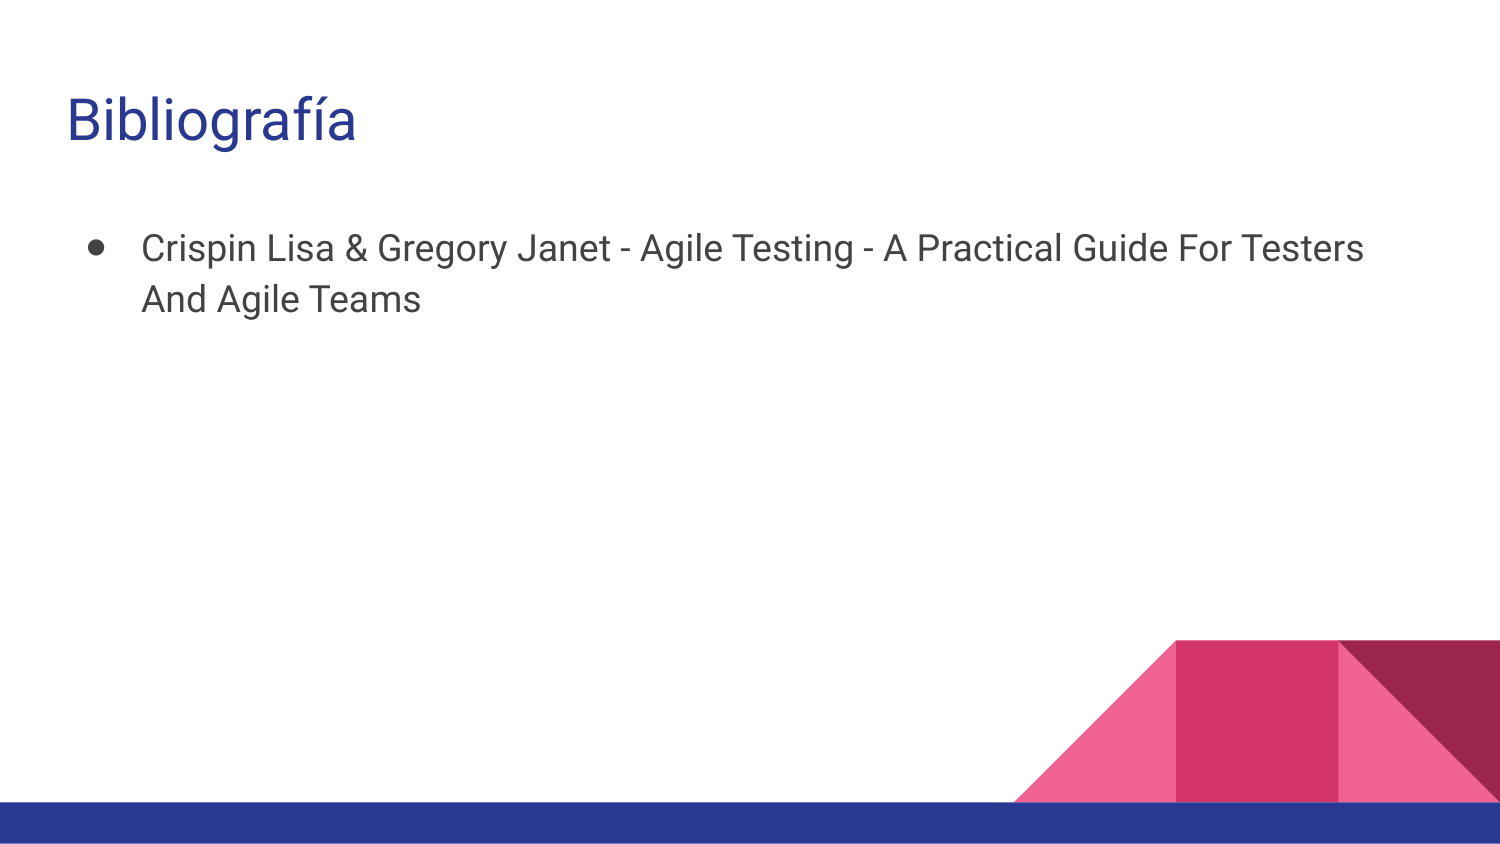

# Bibliografía
Crispin Lisa & Gregory Janet - Agile Testing - A Practical Guide For Testers And Agile Teams